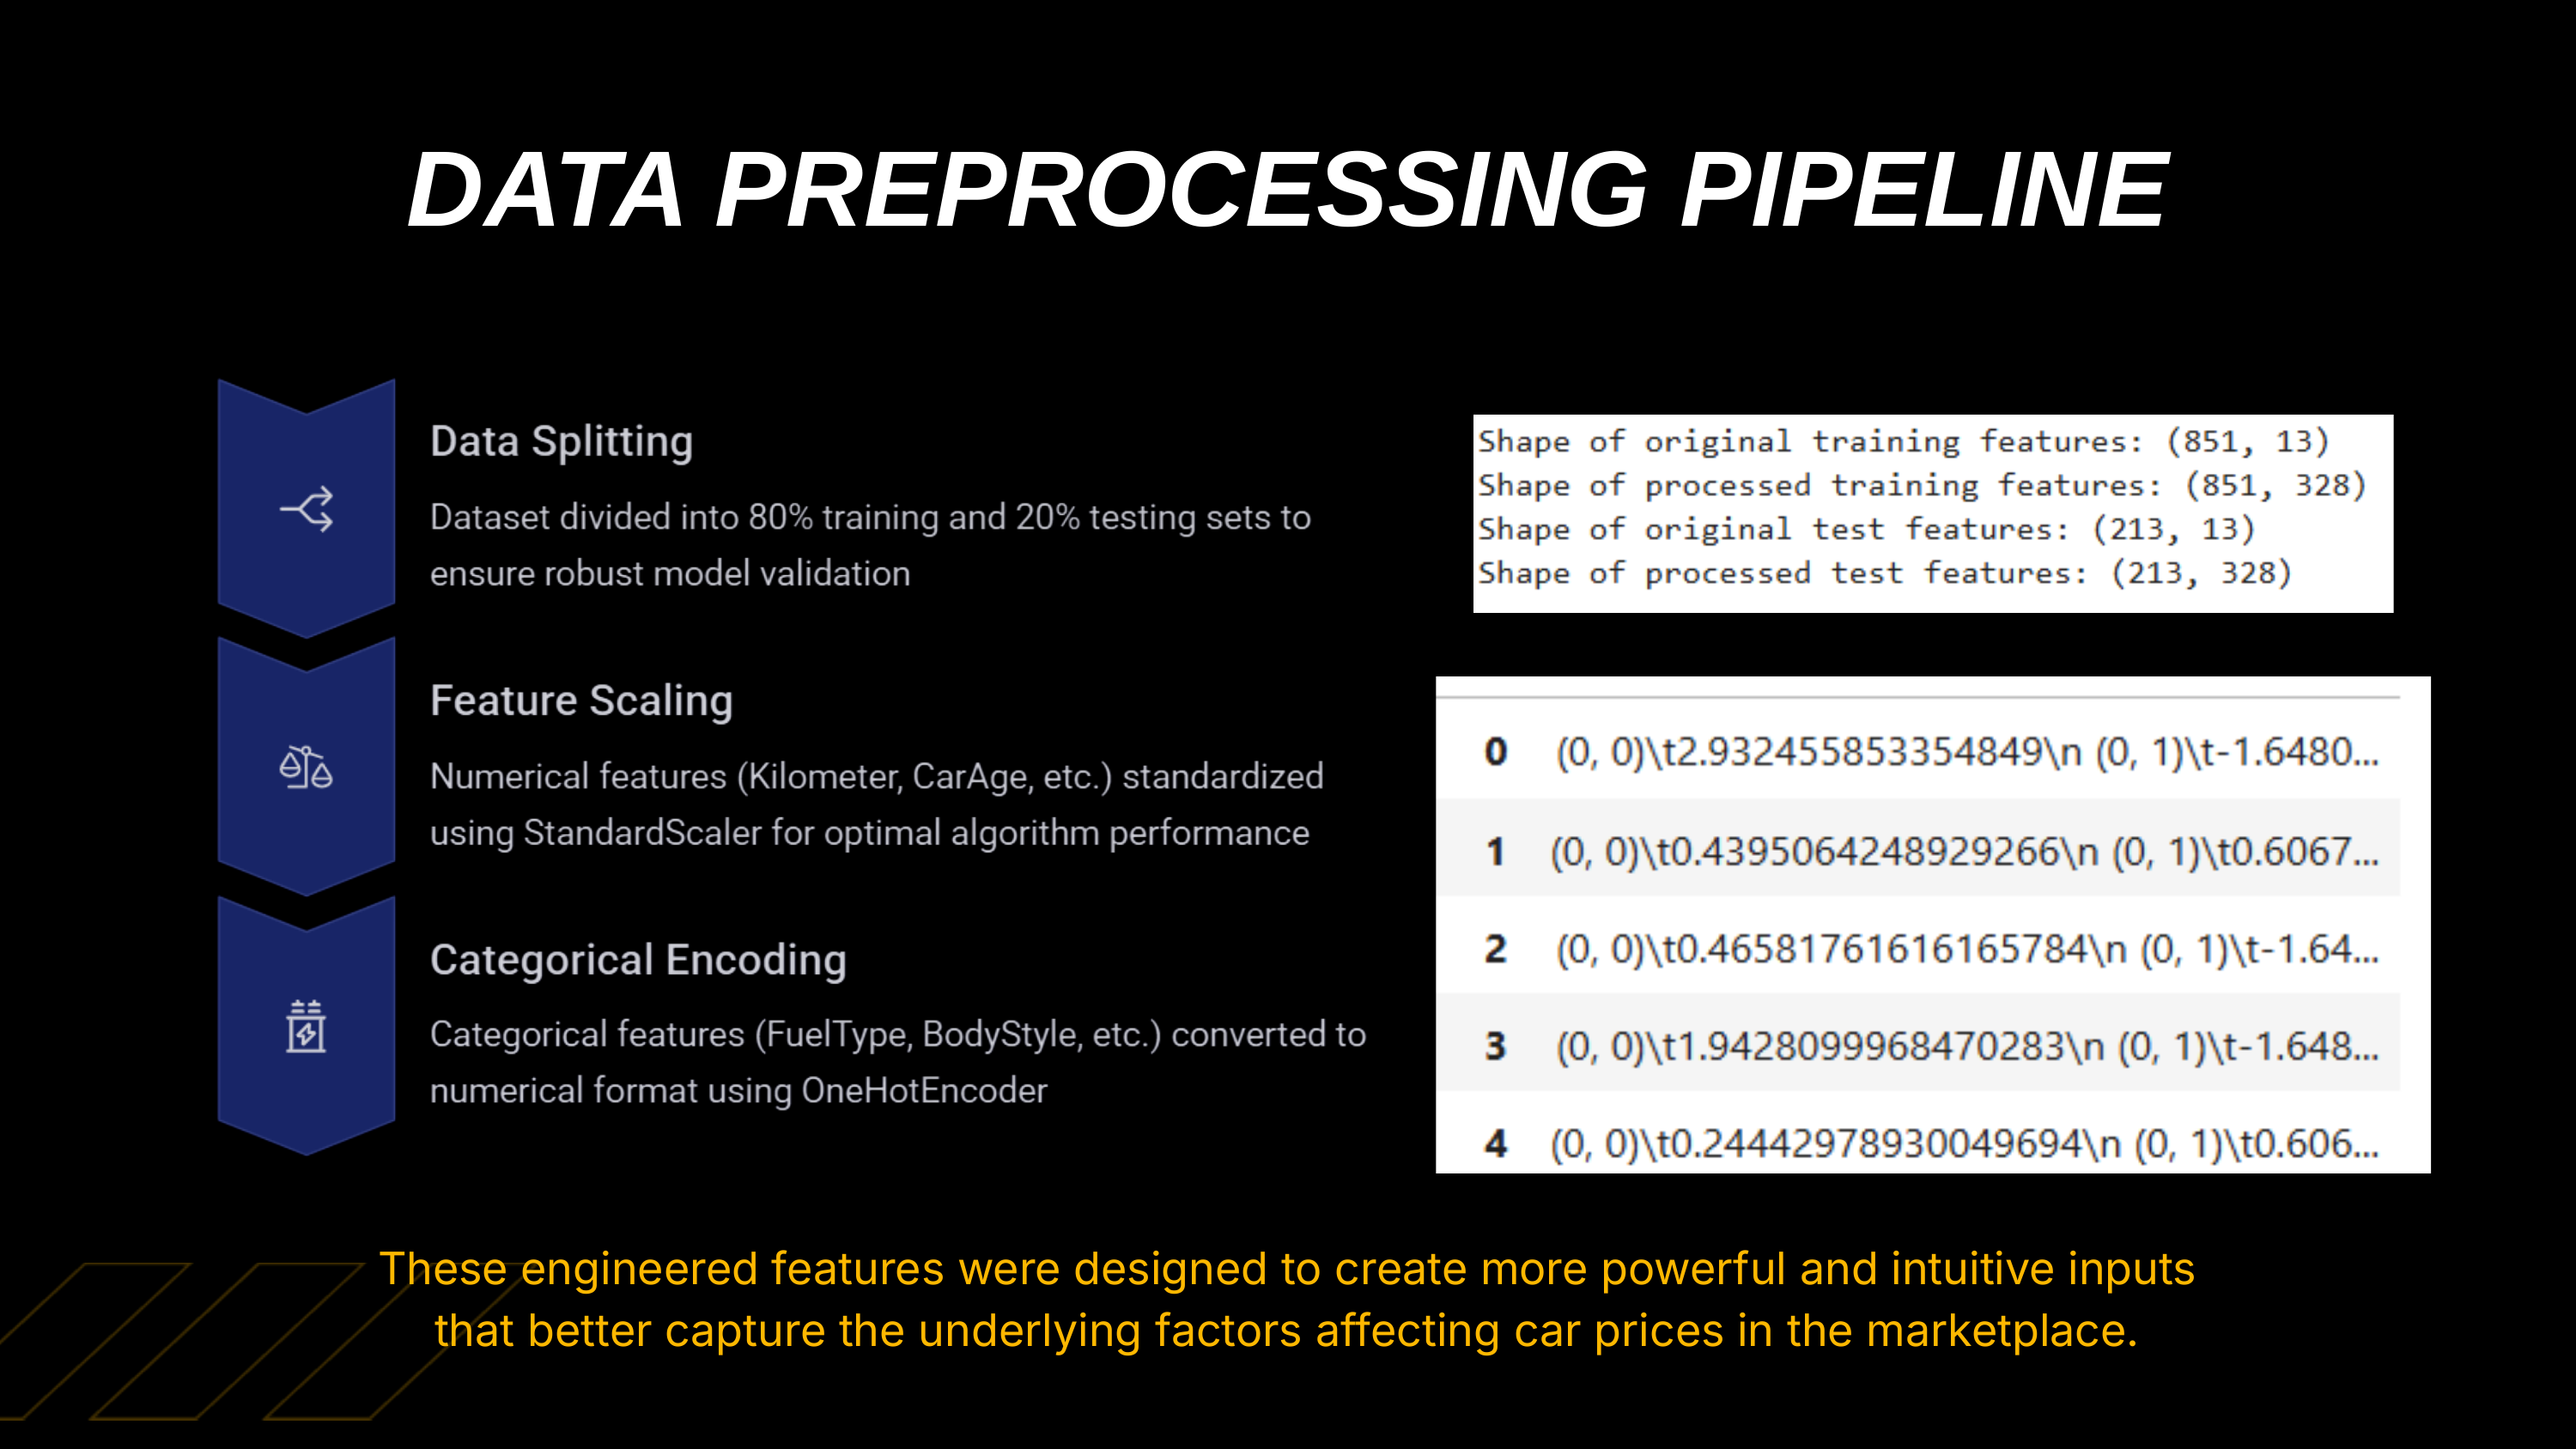

DATA PREPROCESSING PIPELINE

These engineered features were designed to create more powerful and intuitive inputs that better capture the underlying factors affecting car prices in the marketplace.